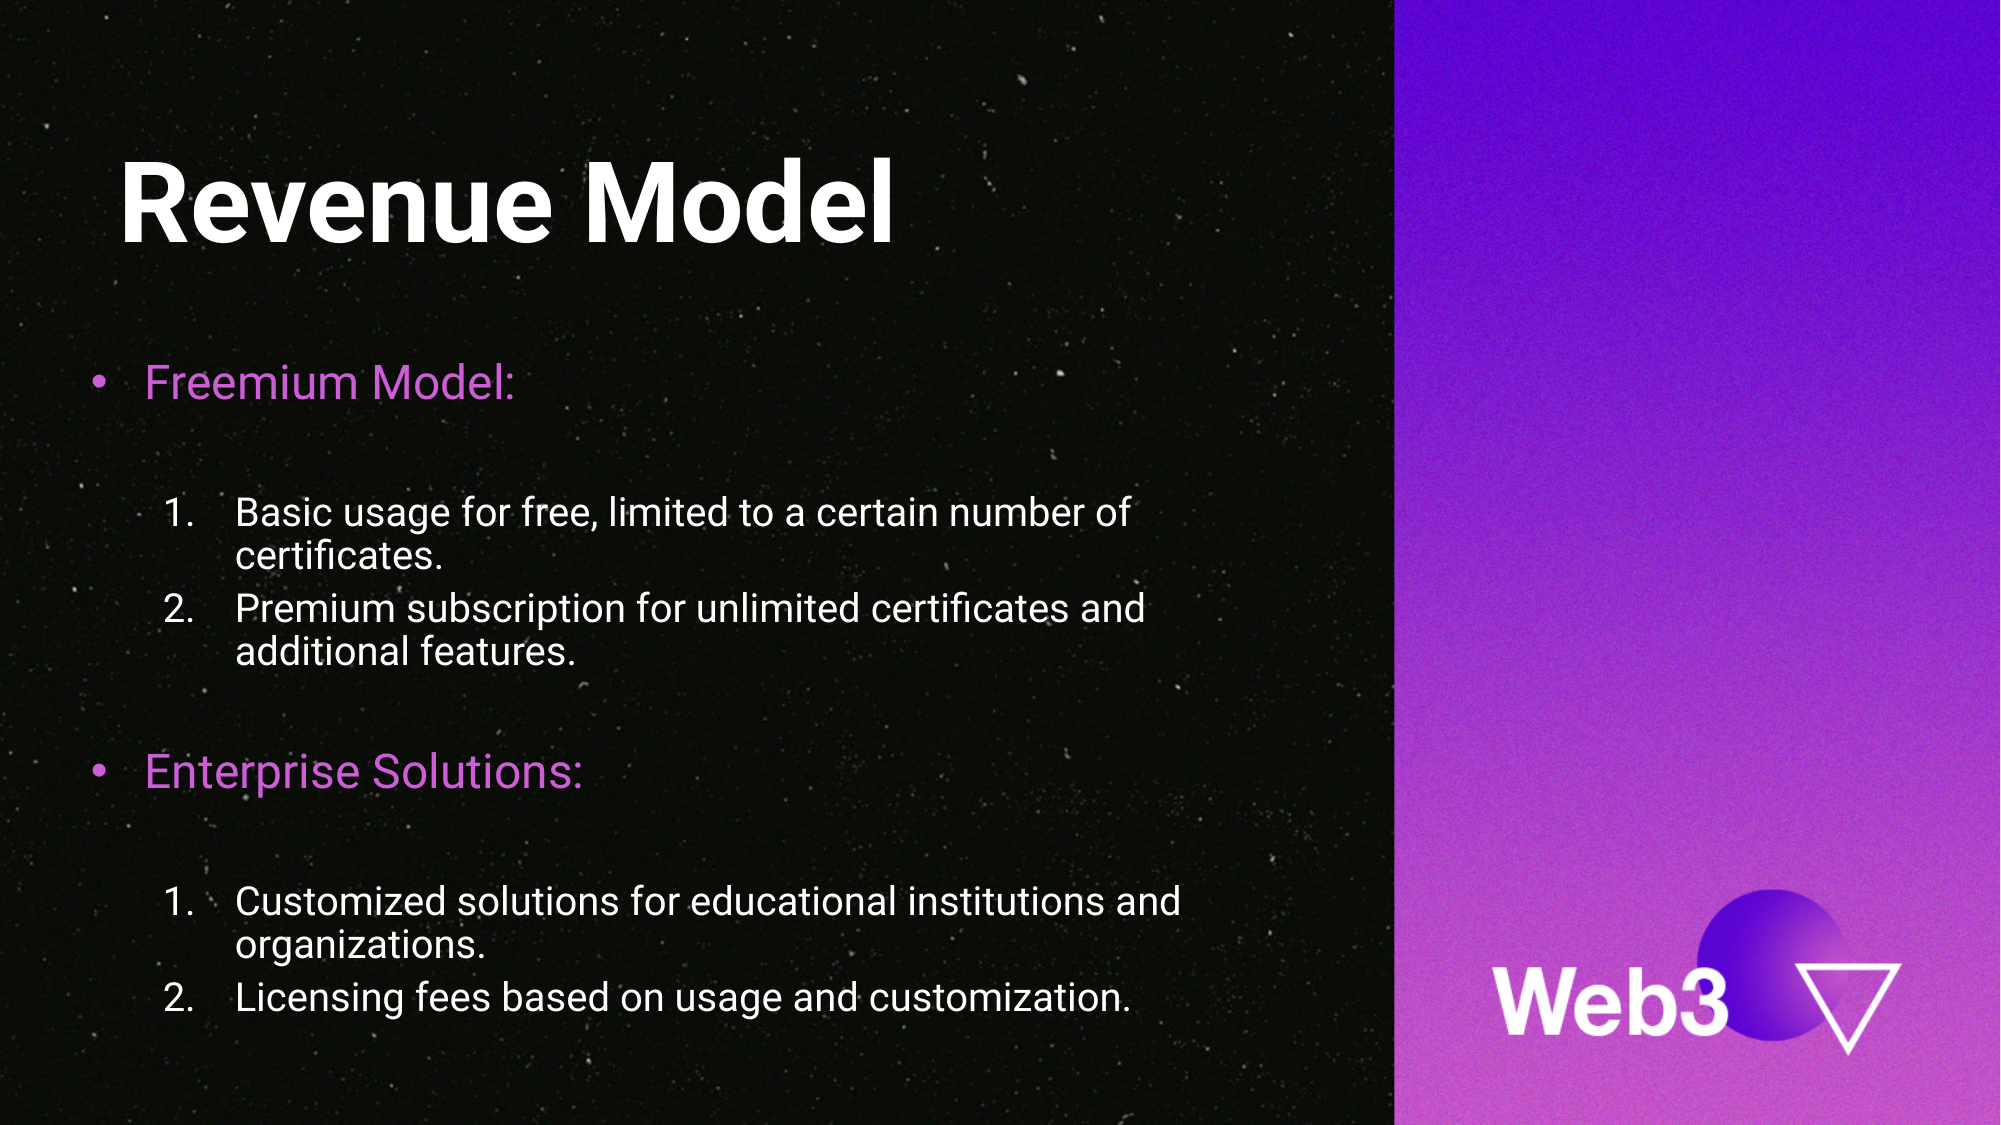

# Revenue Model
Freemium Model:

Basic usage for free, limited to a certain number of certificates.
Premium subscription for unlimited certificates and additional features.

Enterprise Solutions:

Customized solutions for educational institutions and organizations.
Licensing fees based on usage and customization.